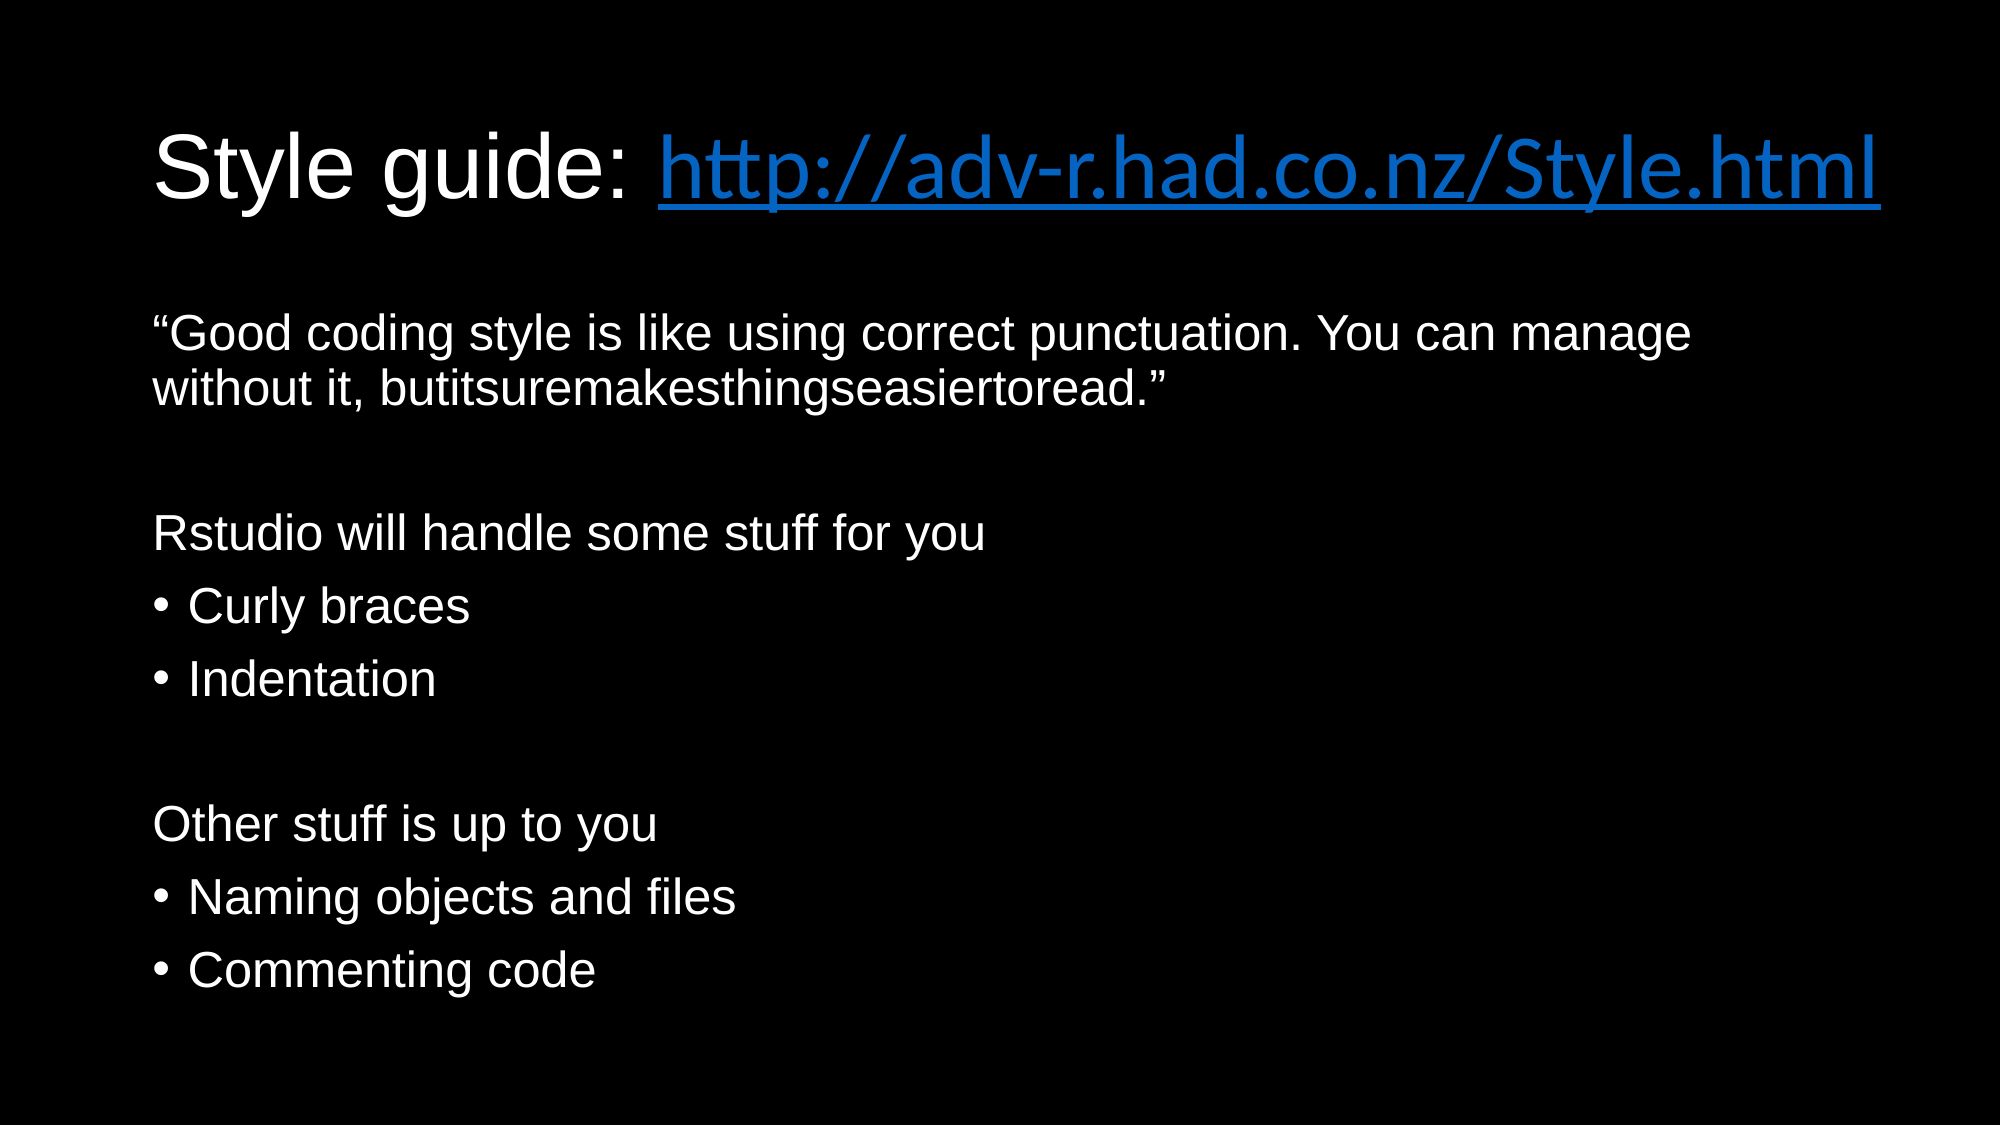

# Style guide: http://adv-r.had.co.nz/Style.html
“Good coding style is like using correct punctuation. You can manage without it, butitsuremakesthingseasiertoread.”

Rstudio will handle some stuff for you
Curly braces
Indentation

Other stuff is up to you
Naming objects and files
Commenting code